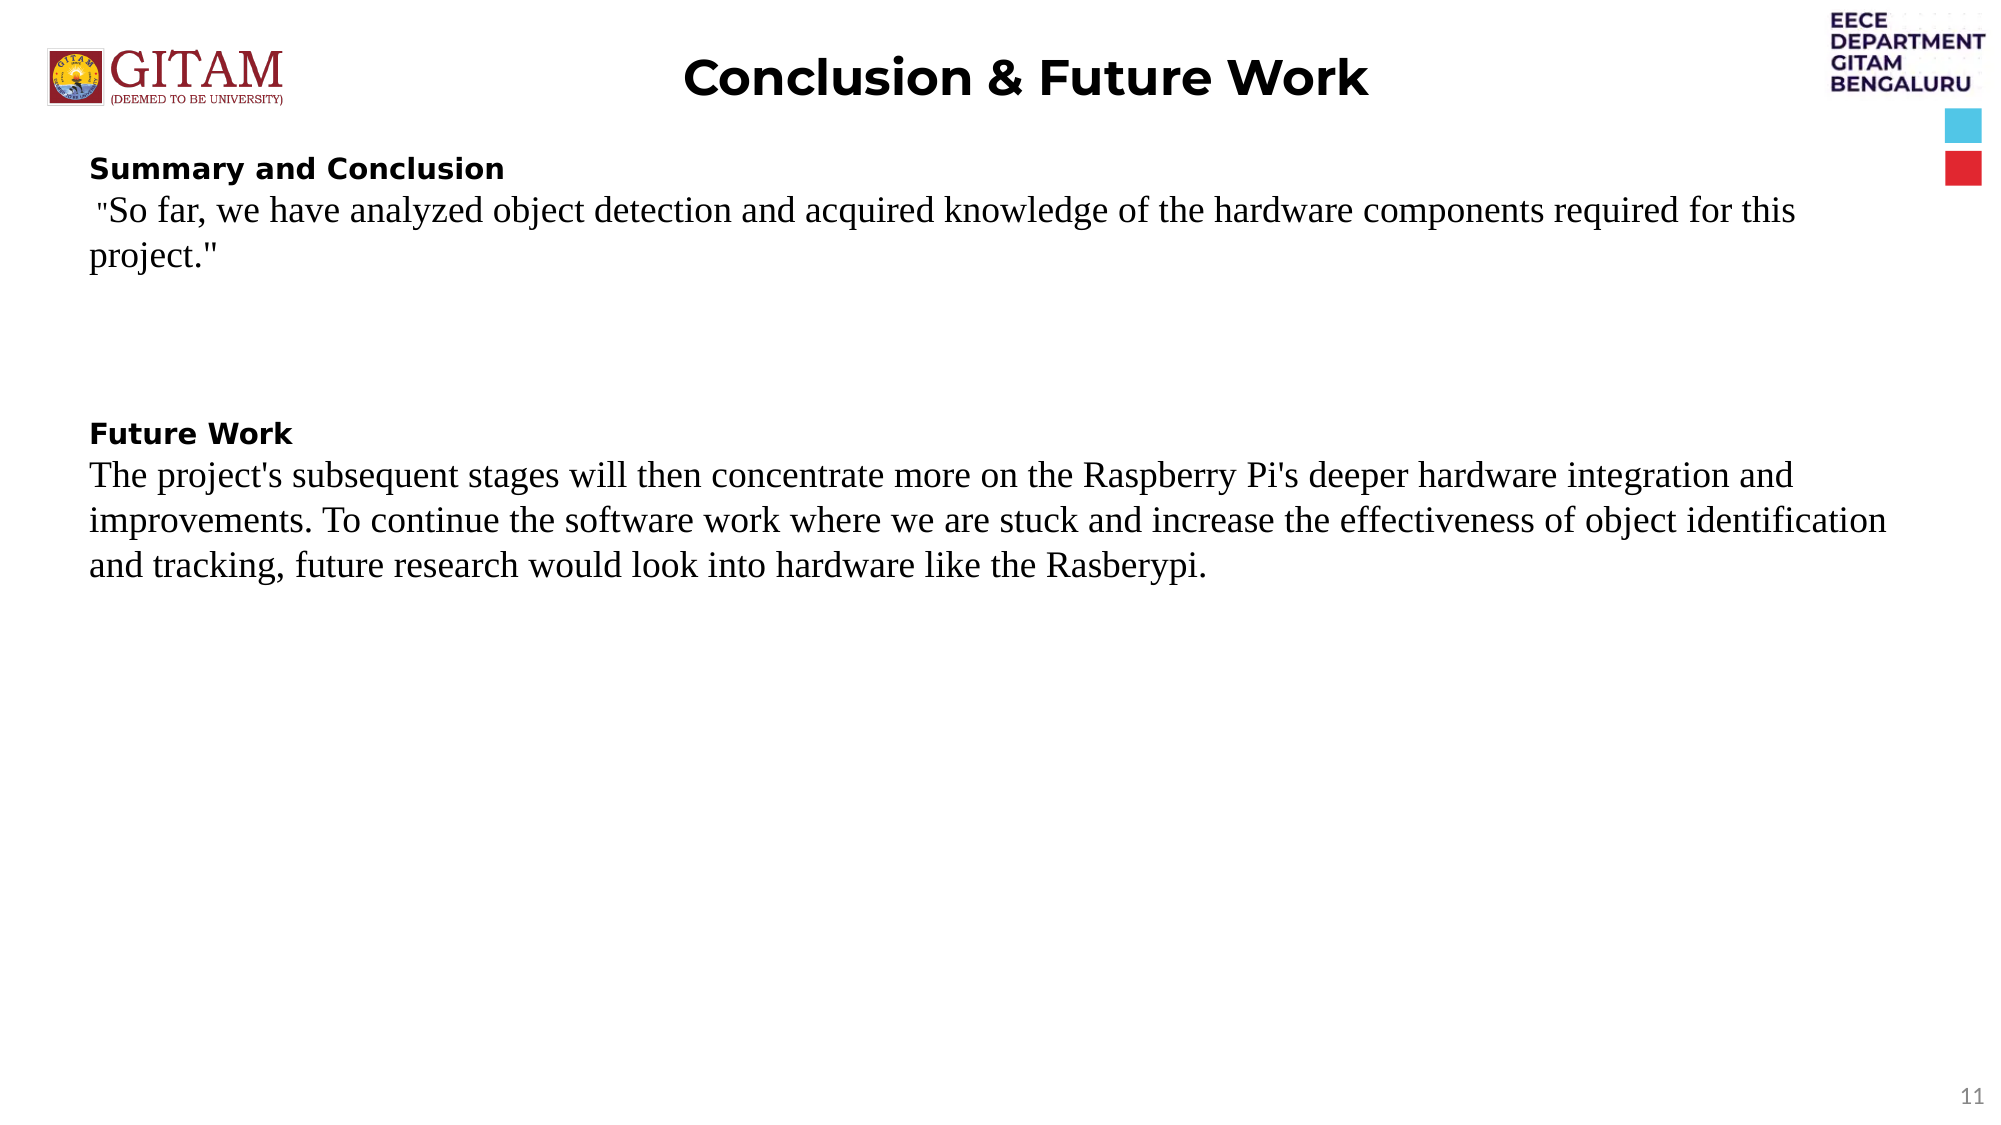

Conclusion & Future Work
Summary and Conclusion
 "So far, we have analyzed object detection and acquired knowledge of the hardware components required for this project."

Future Work
The project's subsequent stages will then concentrate more on the Raspberry Pi's deeper hardware integration and improvements. To continue the software work where we are stuck and increase the effectiveness of object identification and tracking, future research would look into hardware like the Rasberypi.
11